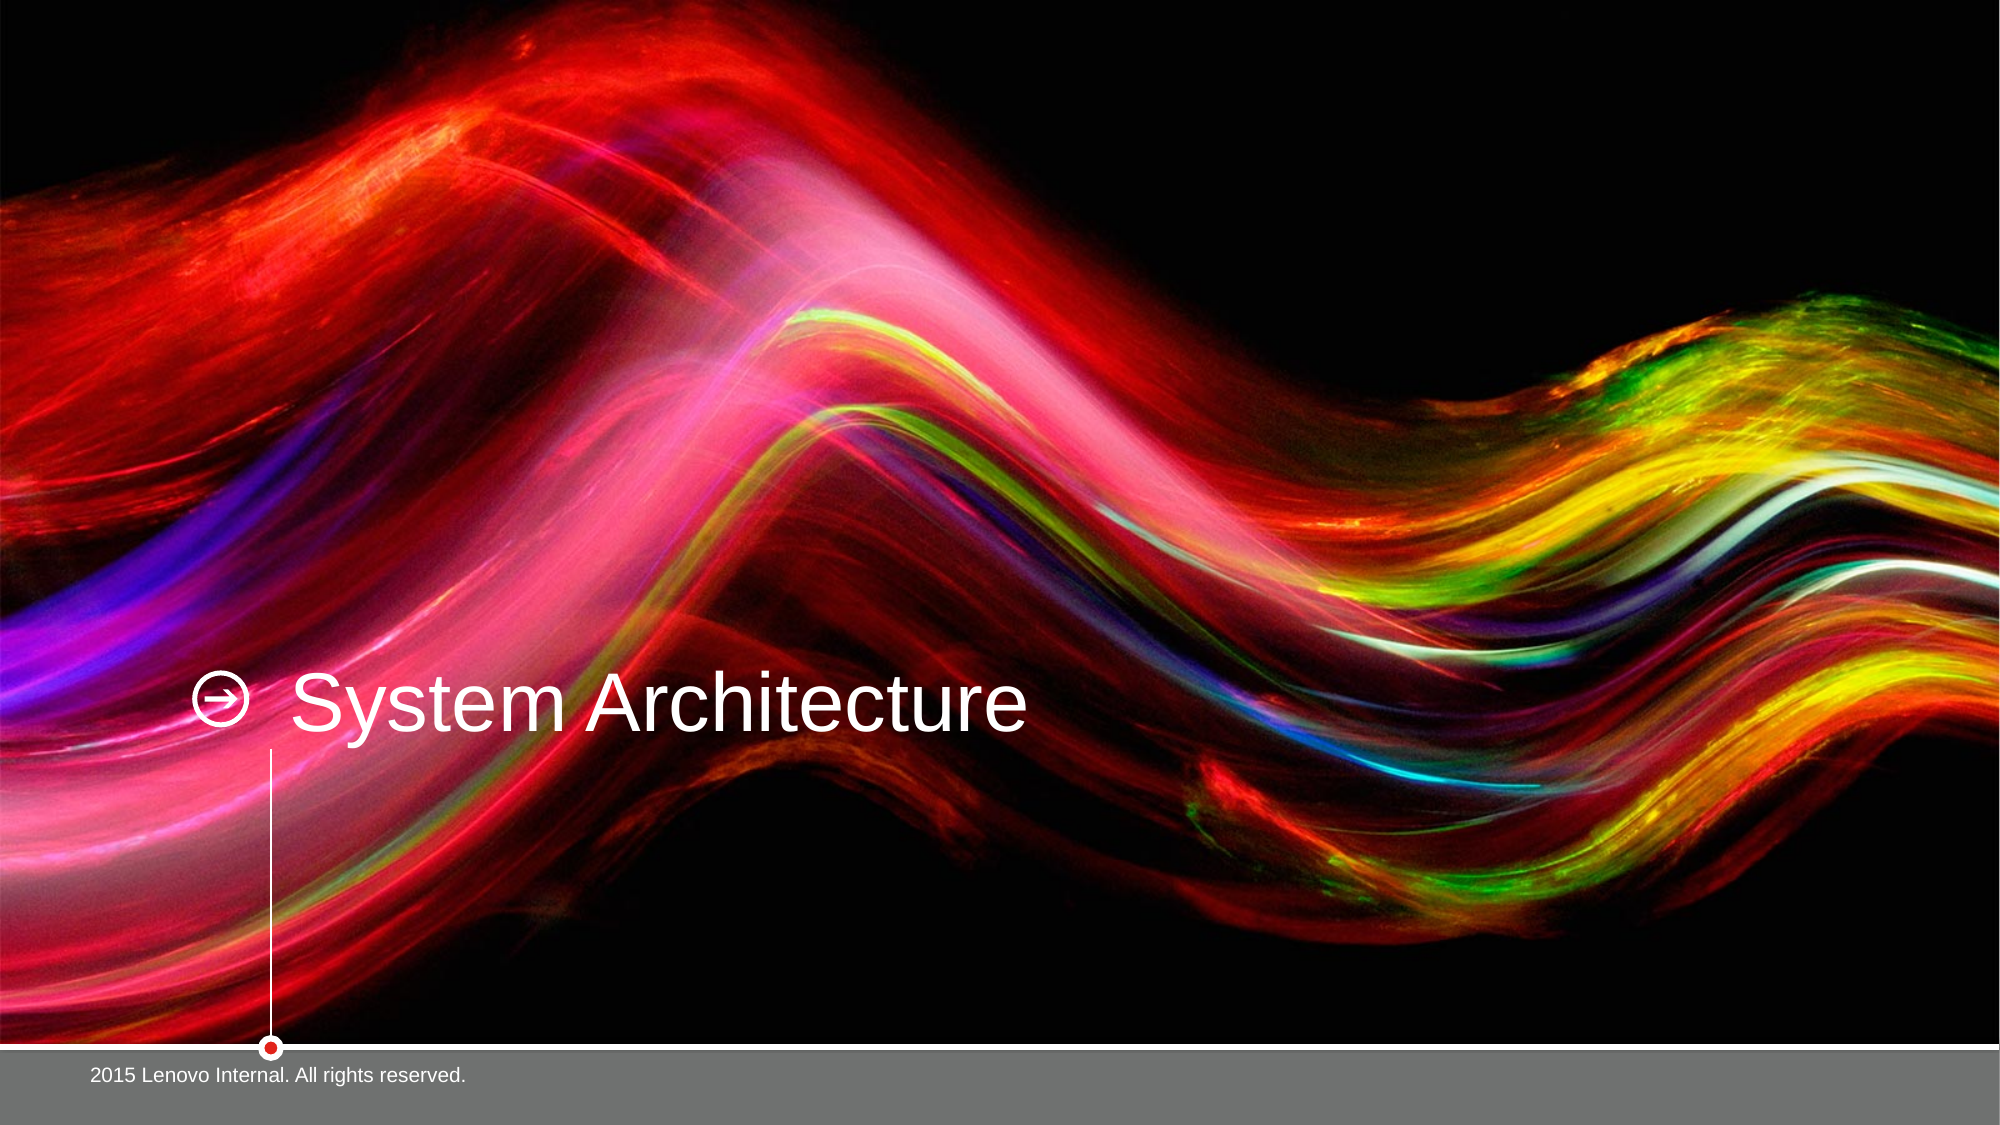

# System Architecture
2015 Lenovo Internal. All rights reserved.